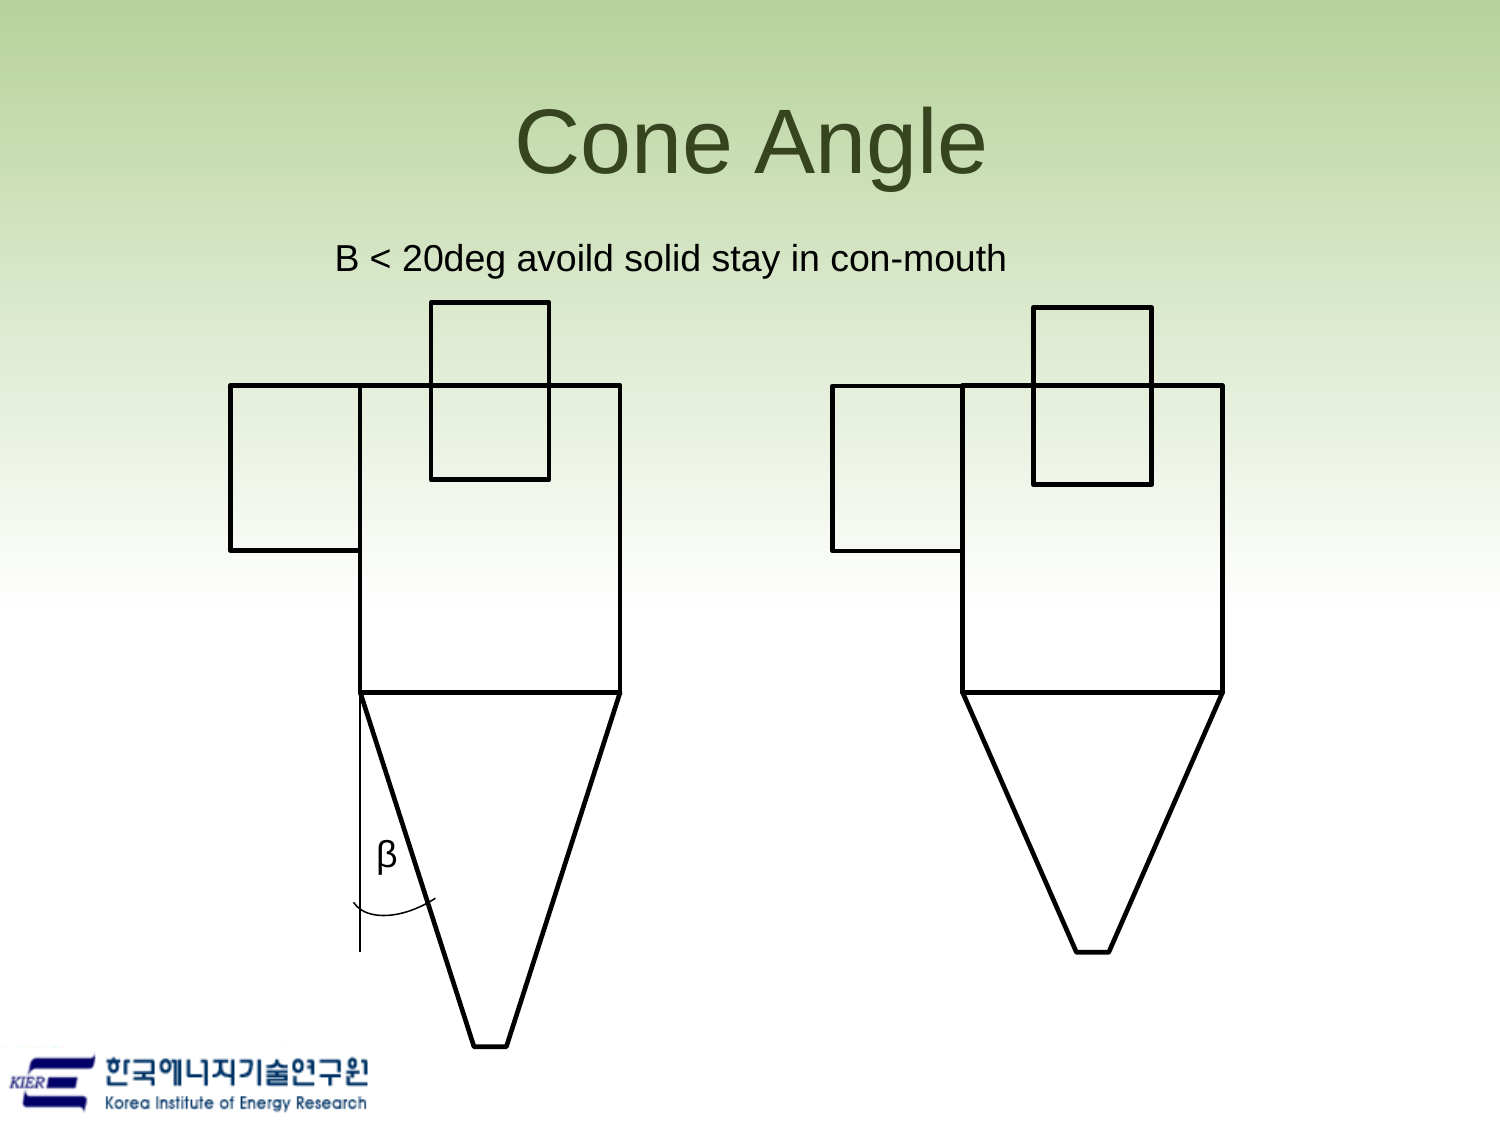

# Cone Angle
Β < 20deg avoild solid stay in con-mouth

β